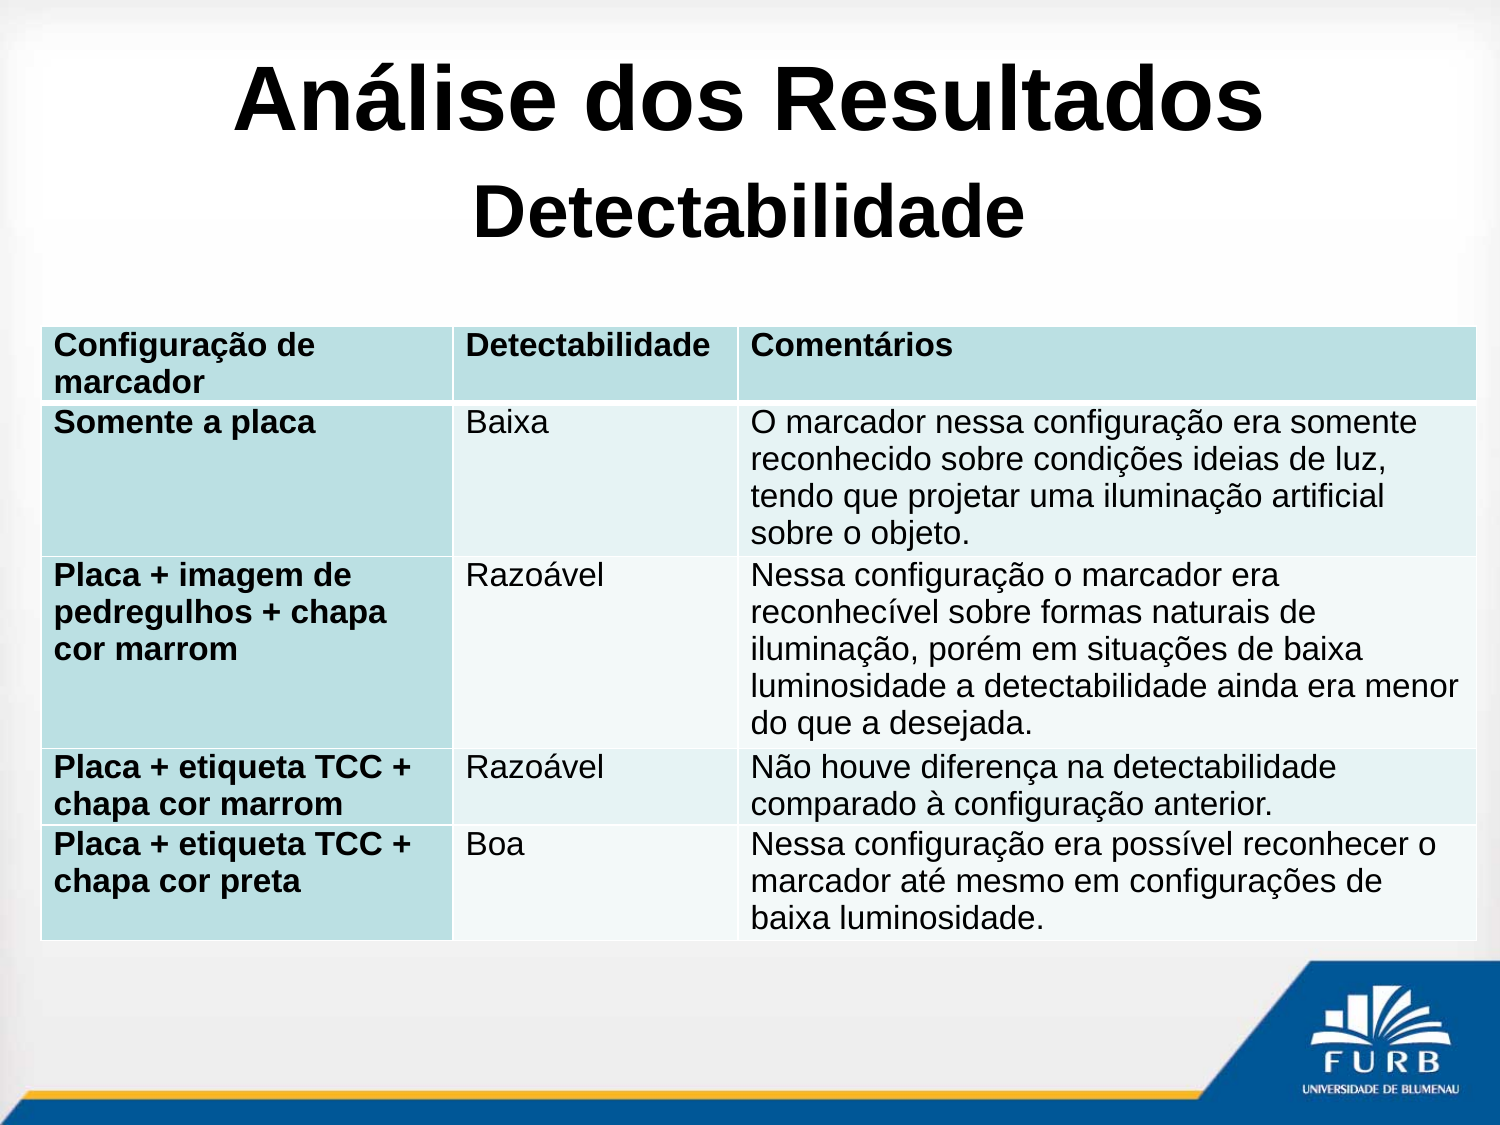

# Análise dos Resultados
Detectabilidade
| Configuração de marcador | Detectabilidade | Comentários |
| --- | --- | --- |
| Somente a placa | Baixa | O marcador nessa configuração era somente reconhecido sobre condições ideias de luz, tendo que projetar uma iluminação artificial sobre o objeto. |
| Placa + imagem de pedregulhos + chapa cor marrom | Razoável | Nessa configuração o marcador era reconhecível sobre formas naturais de iluminação, porém em situações de baixa luminosidade a detectabilidade ainda era menor do que a desejada. |
| Placa + etiqueta TCC + chapa cor marrom | Razoável | Não houve diferença na detectabilidade comparado à configuração anterior. |
| Placa + etiqueta TCC + chapa cor preta | Boa | Nessa configuração era possível reconhecer o marcador até mesmo em configurações de baixa luminosidade. |